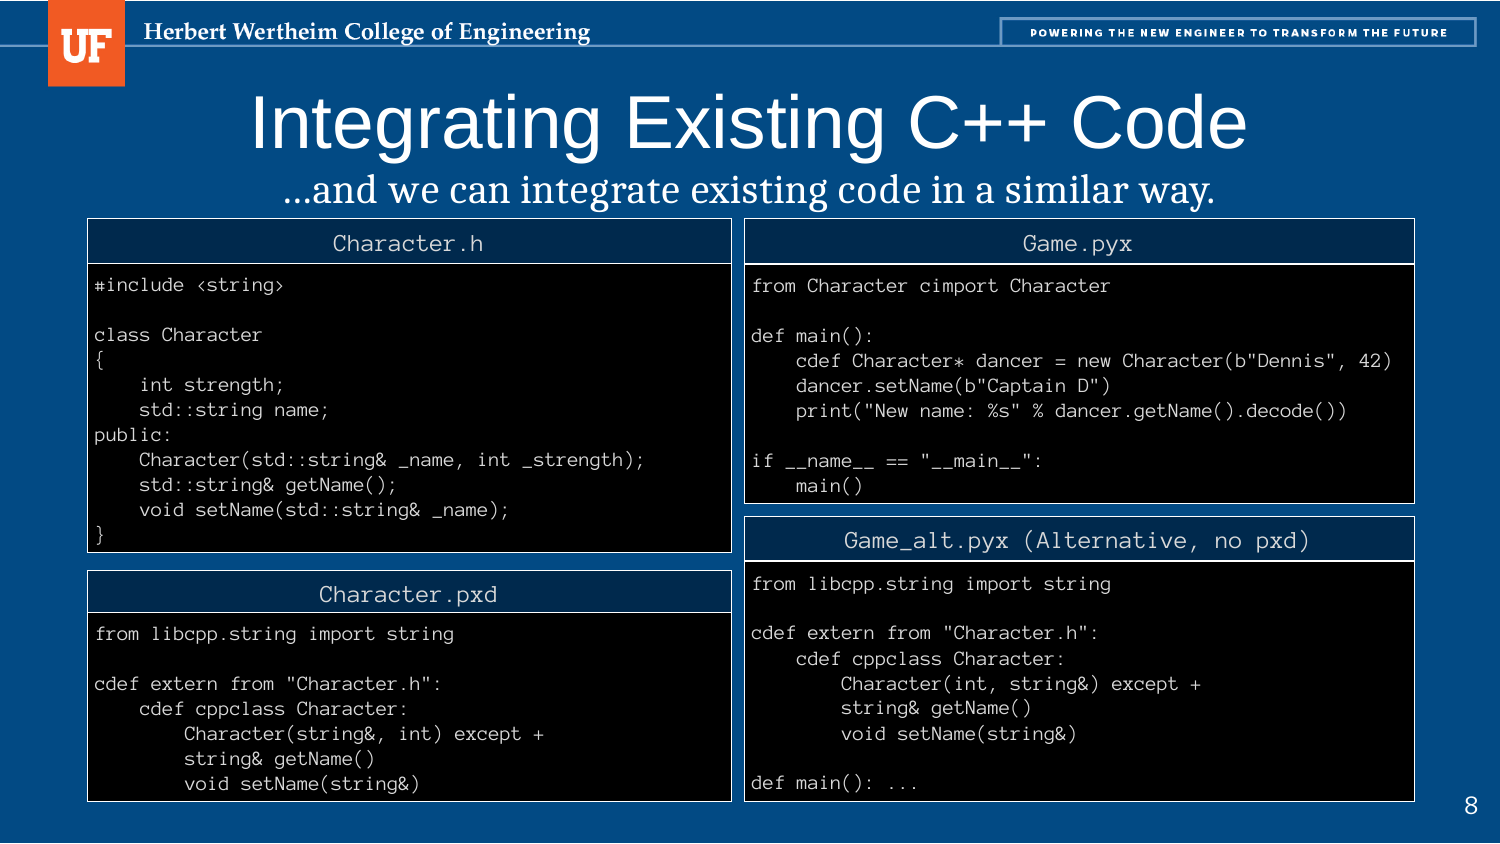

# Integrating Existing C++ Code
…and we can integrate existing code in a similar way.
Character.h
Game.pyx
#include <string>

class Character
{
    int strength;
    std::string name;
public:
    Character(std::string& _name, int _strength);
    std::string& getName();
    void setName(std::string& _name);
}
from Character cimport Character

def main():
    cdef Character* dancer = new Character(b"Dennis", 42)
    dancer.setName(b"Captain D")
    print("New name: %s" % dancer.getName().decode())

if __name__ == "__main__":
    main()
Game_alt.pyx (Alternative, no pxd)
from libcpp.string import string

cdef extern from "Character.h":
    cdef cppclass Character:
        Character(int, string&) except +
        string& getName()
        void setName(string&)

def main(): ...
Character.pxd
from libcpp.string import string

cdef extern from "Character.h":
    cdef cppclass Character:
        Character(string&, int) except +
        string& getName()
        void setName(string&)
8